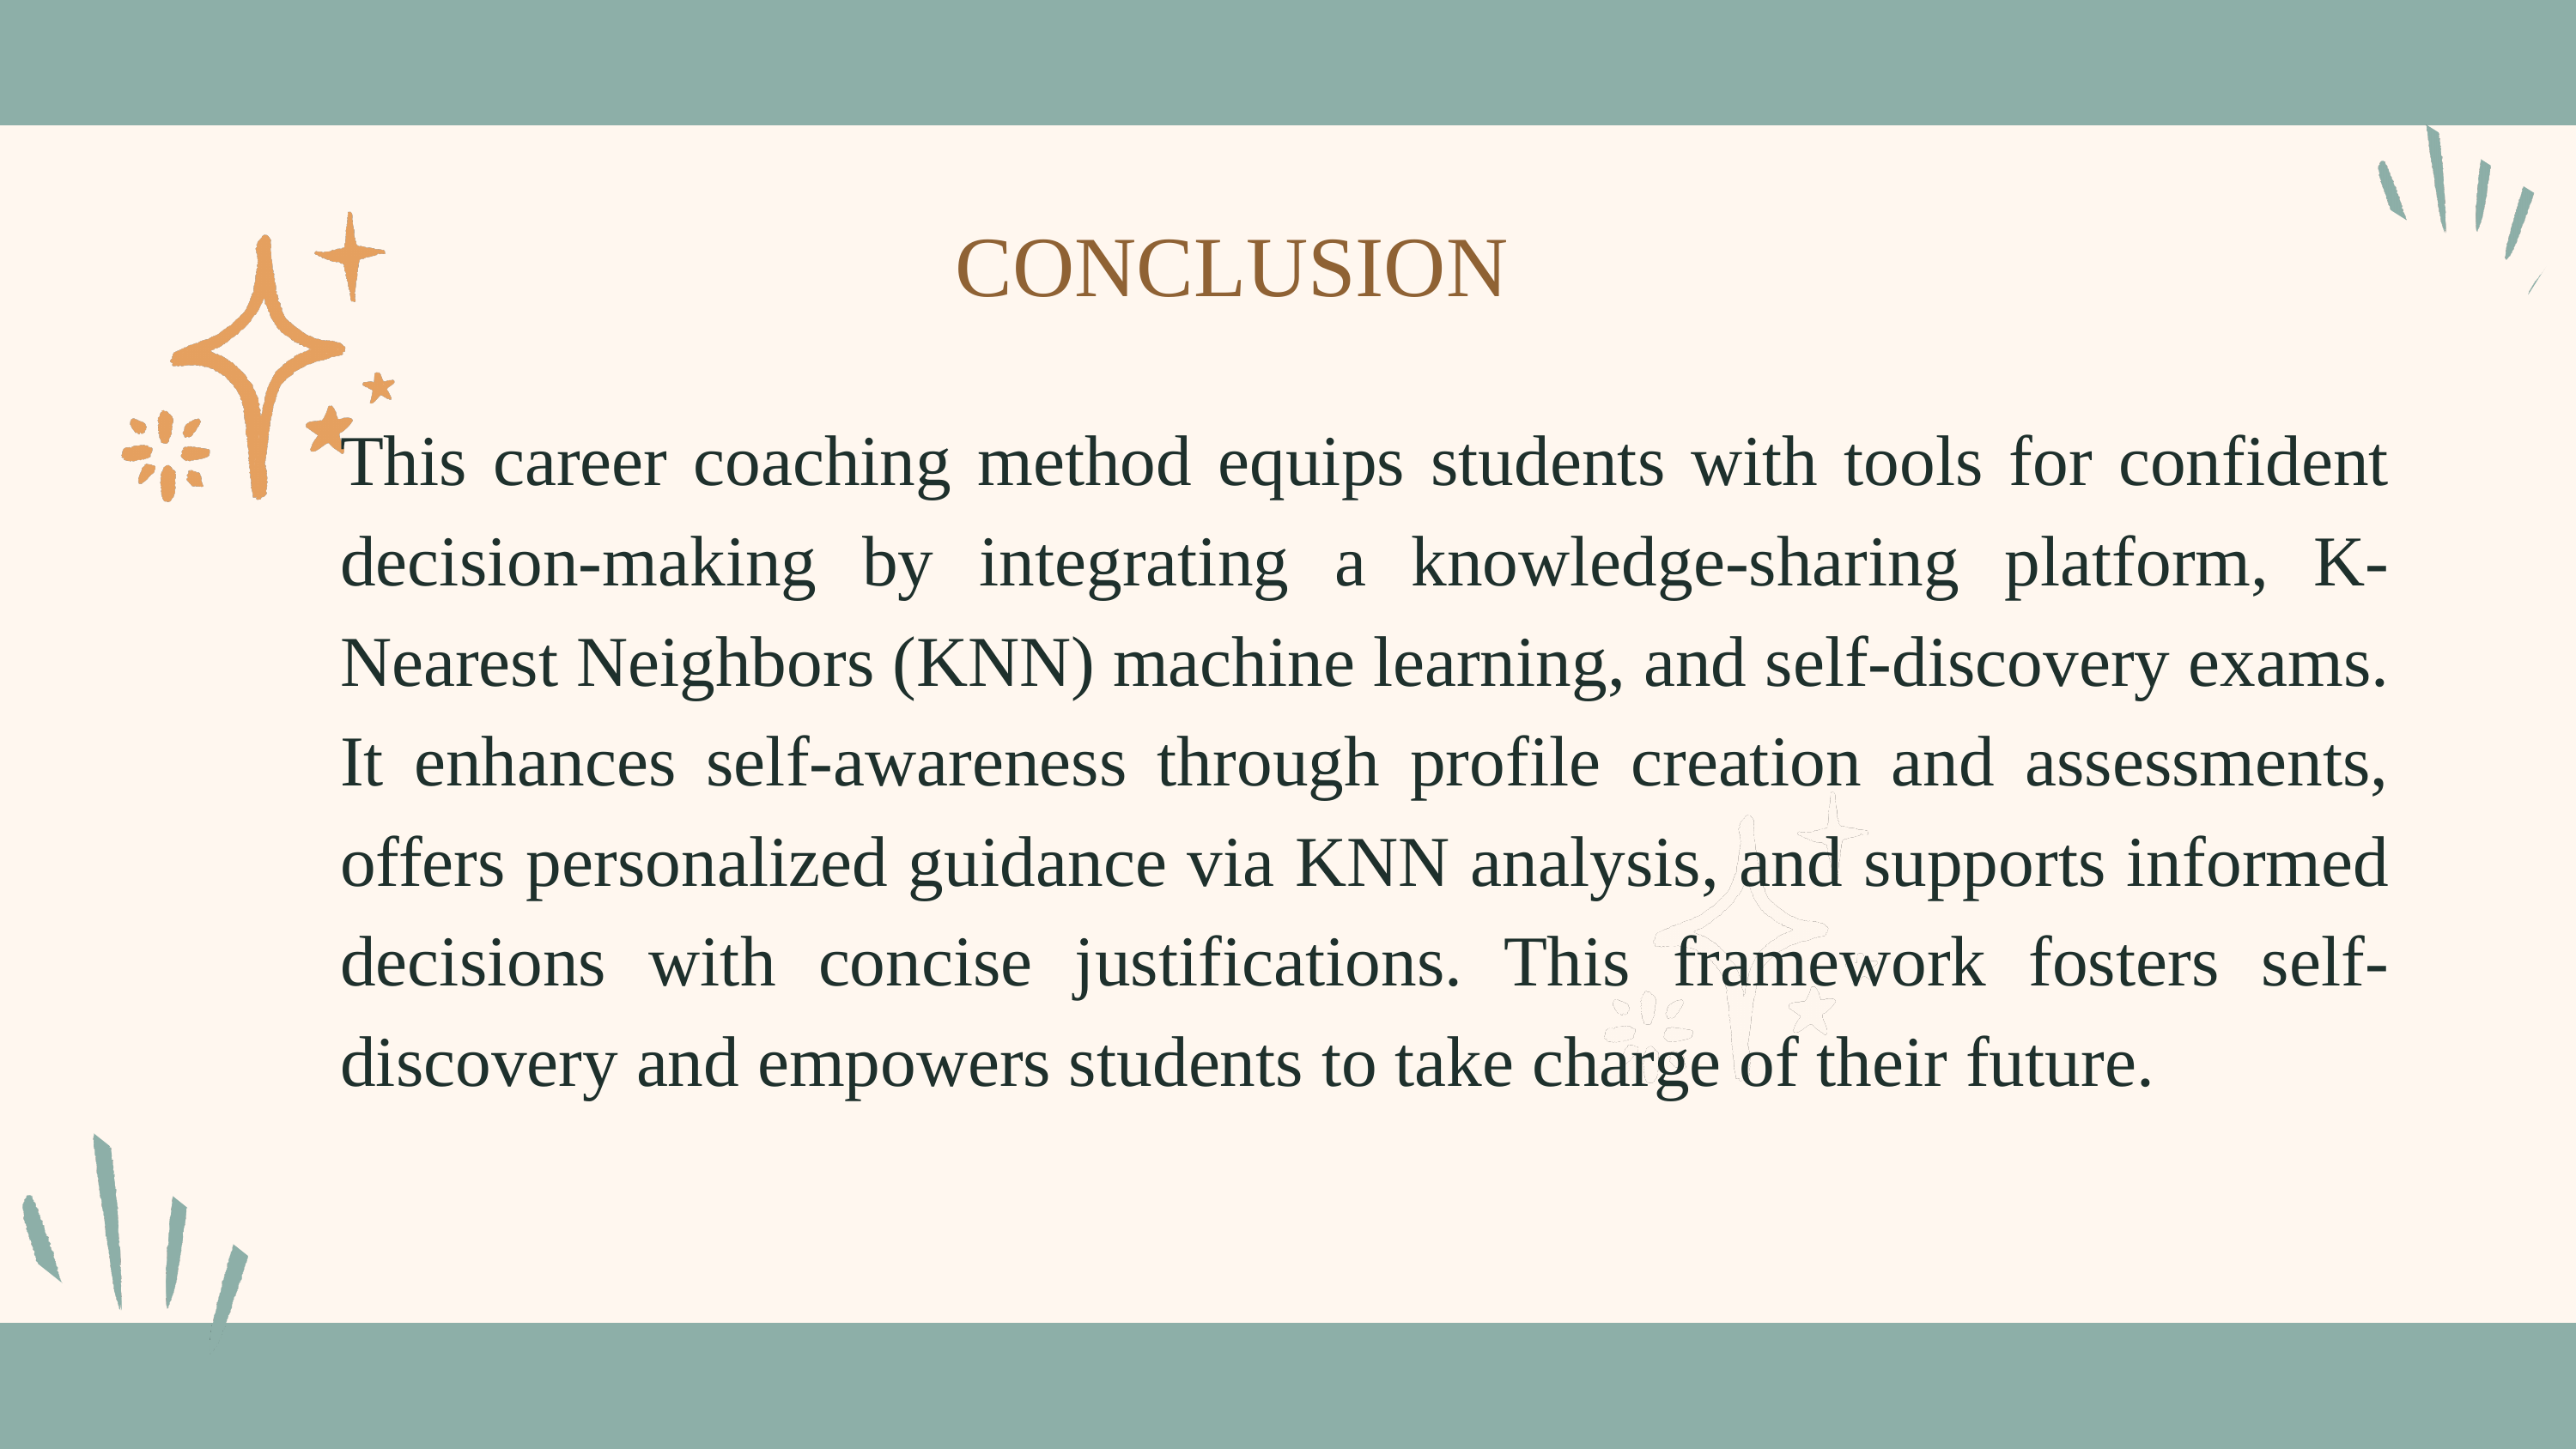

CONCLUSION

This career coaching method equips students with tools for confident decision-making by integrating a knowledge-sharing platform, K-Nearest Neighbors (KNN) machine learning, and self-discovery exams. It enhances self-awareness through profile creation and assessments, offers personalized guidance via KNN analysis, and supports informed decisions with concise justifications. This framework fosters self-discovery and empowers students to take charge of their future.